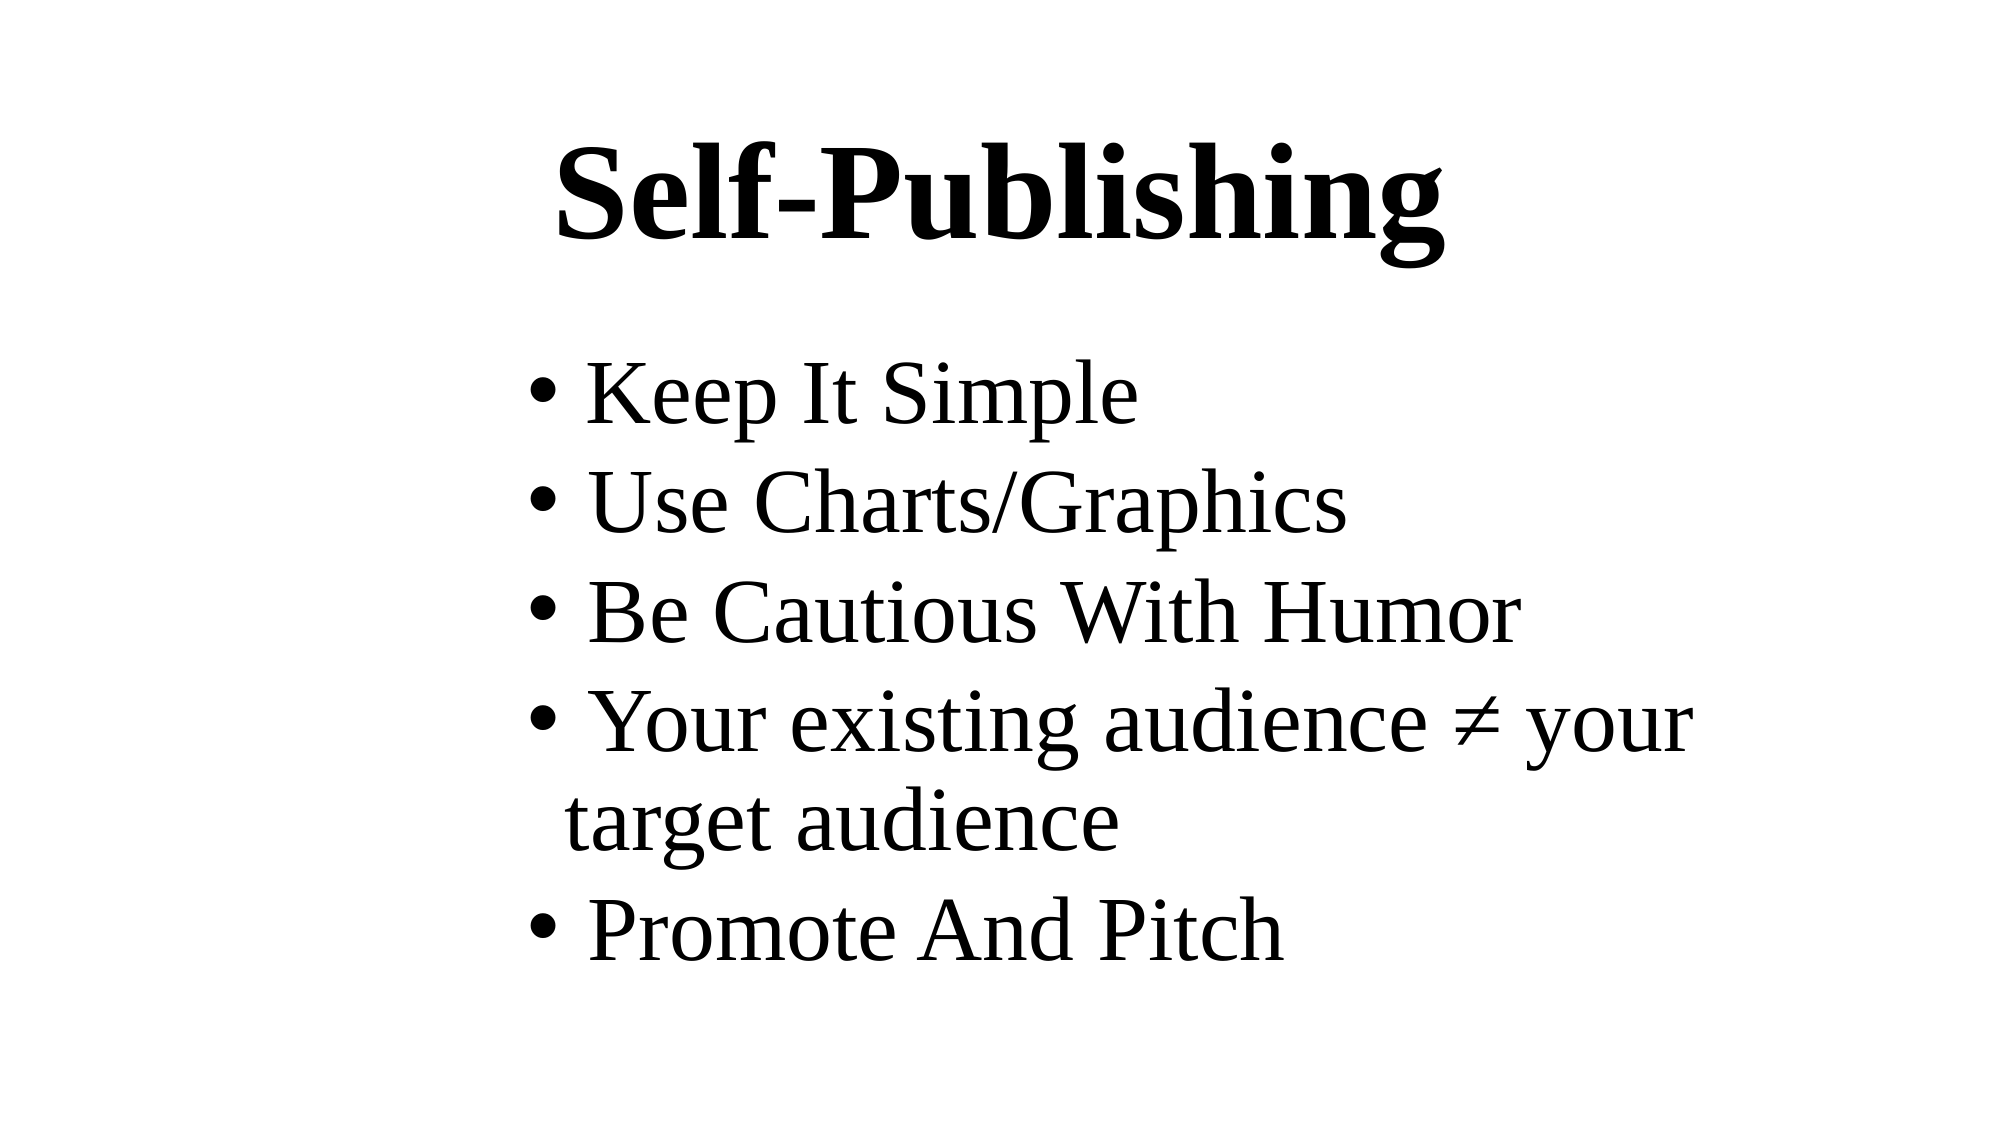

Self-Publishing

 Keep It Simple
 Use Charts/Graphics
 Be Cautious With Humor
 Your existing audience ≠ your target audience
 Promote And Pitch